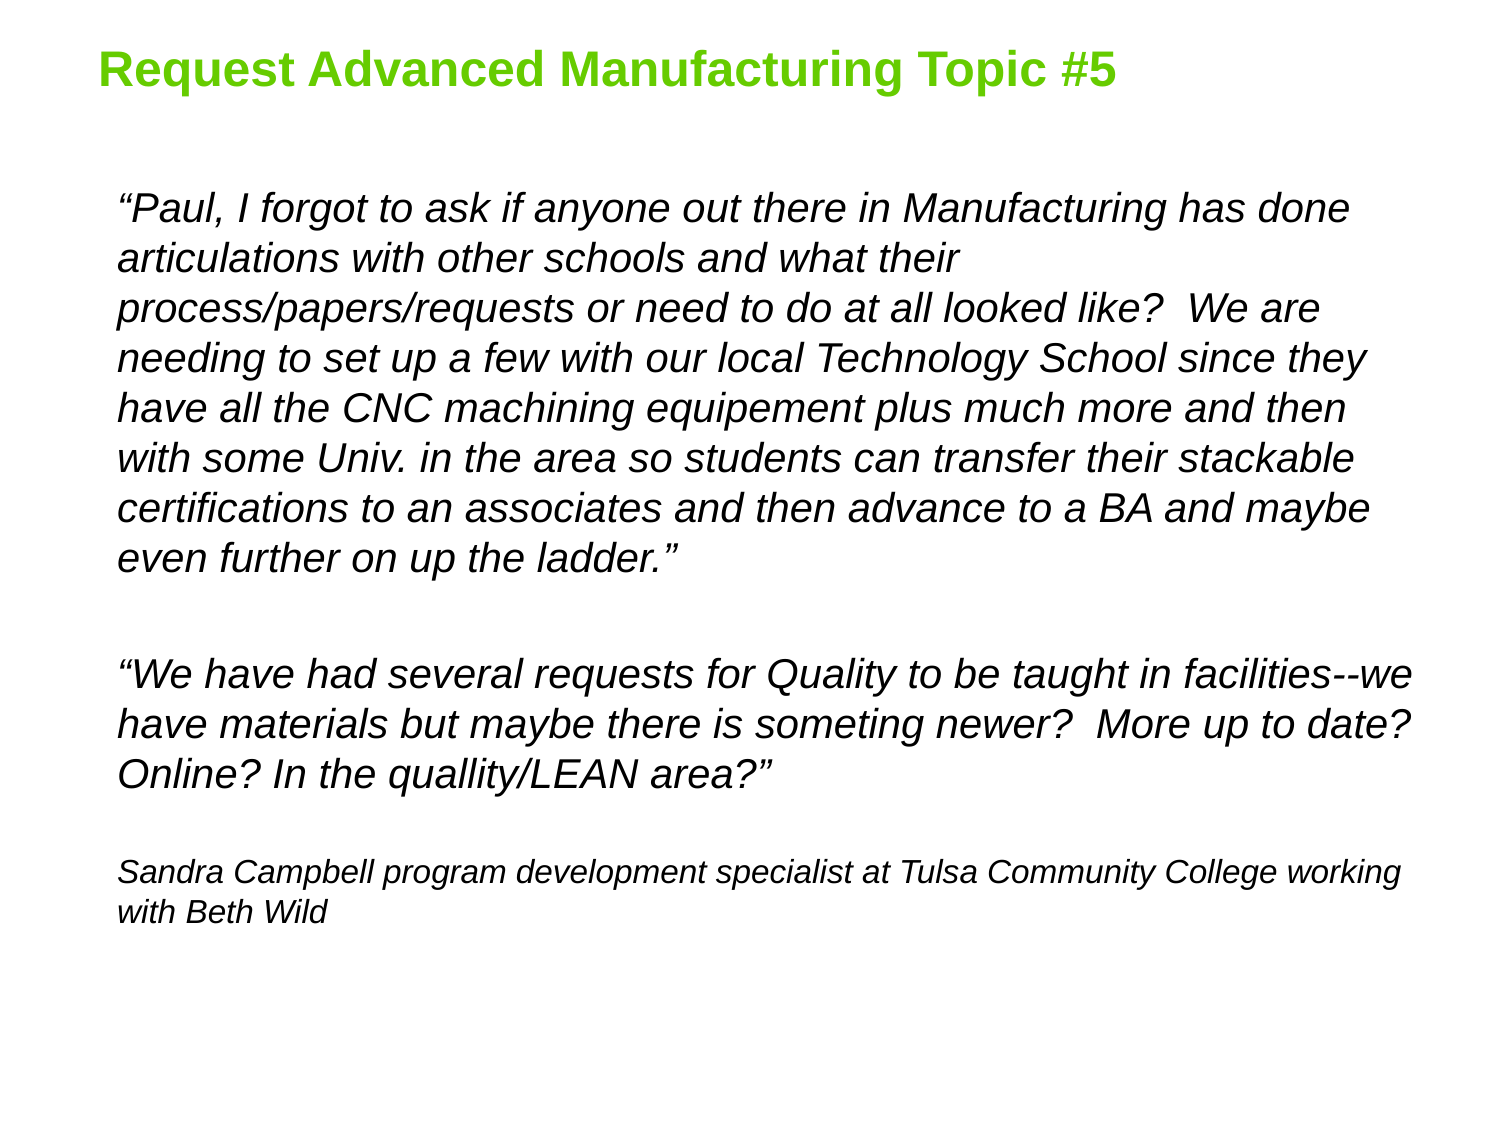

Request Advanced Manufacturing Topic #5
“Paul, I forgot to ask if anyone out there in Manufacturing has done articulations with other schools and what their process/papers/requests or need to do at all looked like?  We are needing to set up a few with our local Technology School since they have all the CNC machining equipement plus much more and then with some Univ. in the area so students can transfer their stackable certifications to an associates and then advance to a BA and maybe even further on up the ladder.”

“We have had several requests for Quality to be taught in facilities--we have materials but maybe there is someting newer?  More up to date? Online? In the quallity/LEAN area?”

Sandra Campbell program development specialist at Tulsa Community College working with Beth Wild